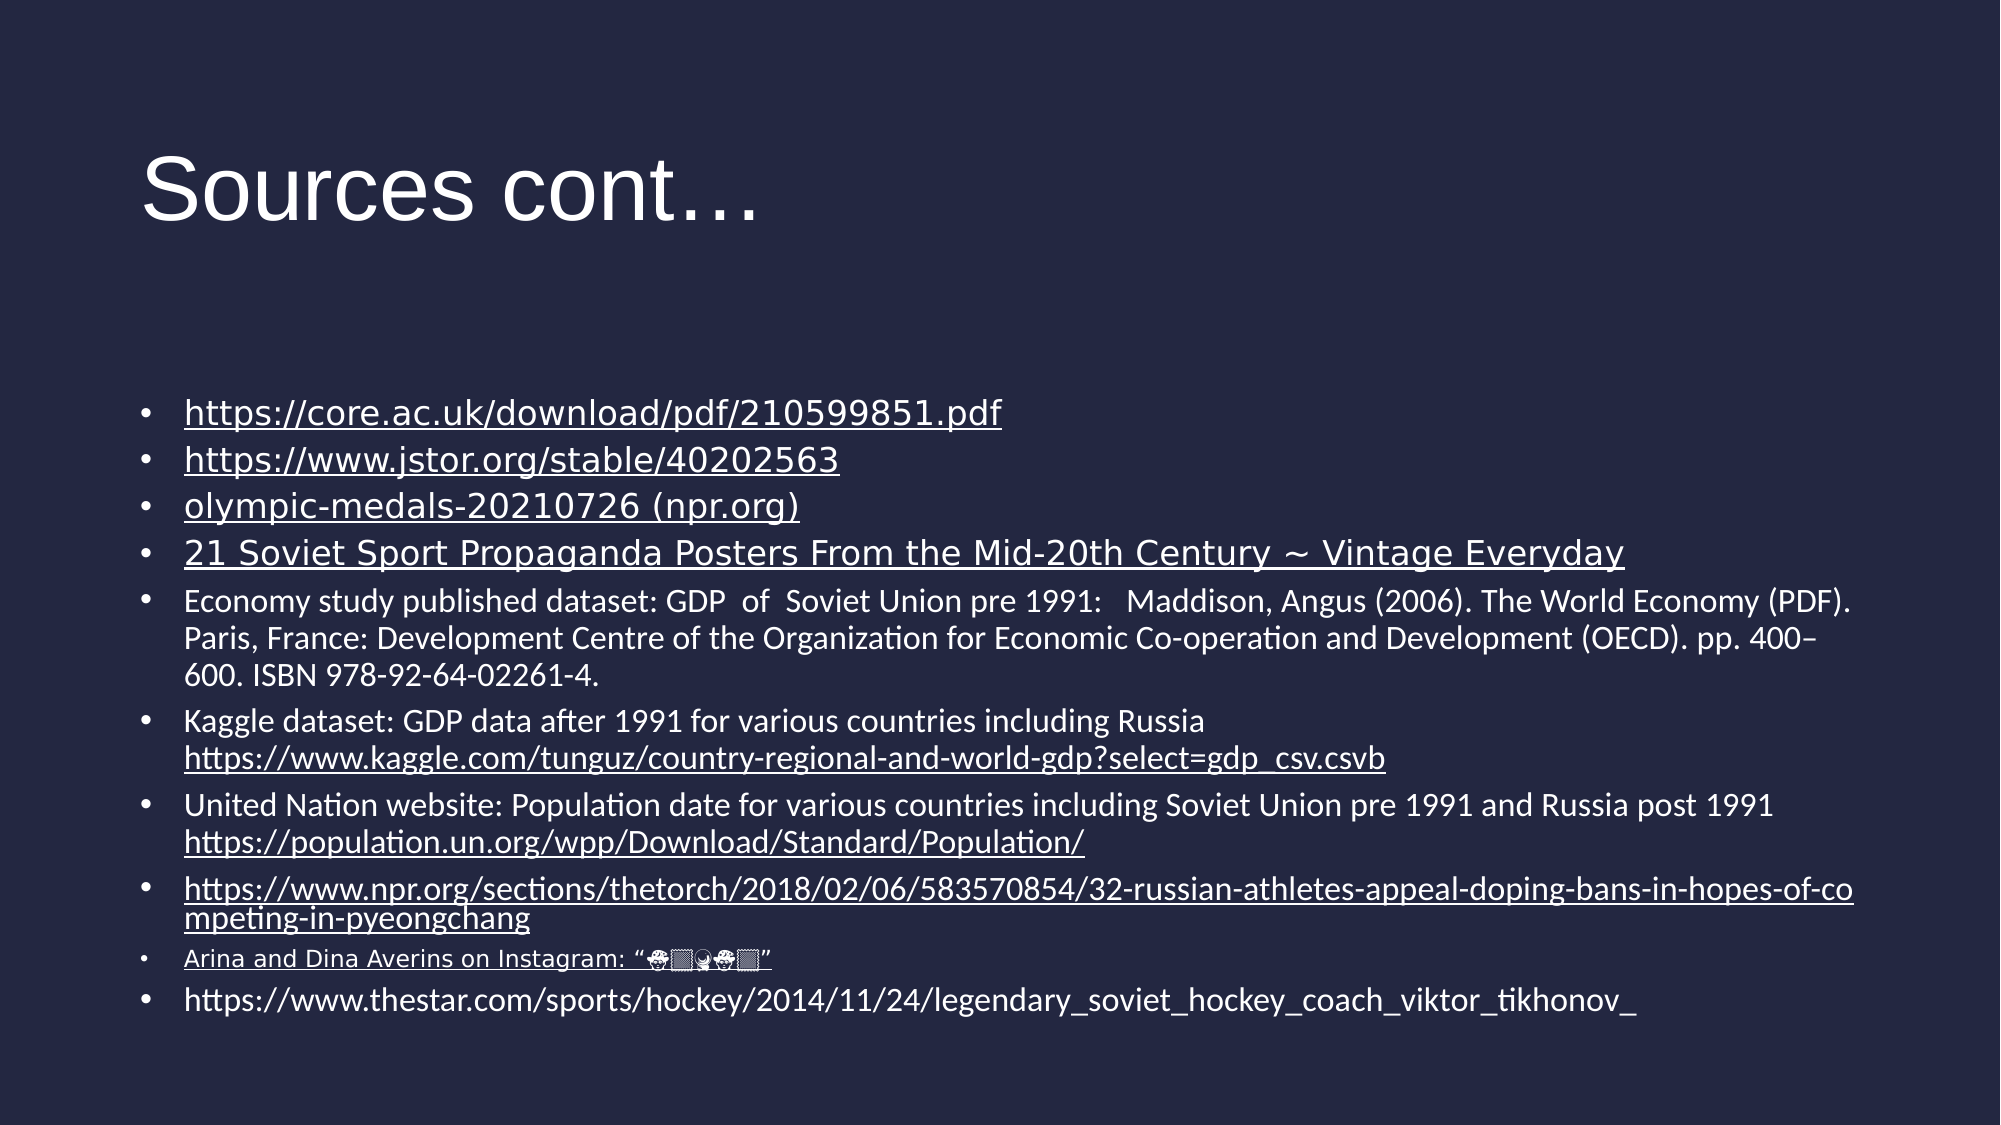

# Sources cont…

https://core.ac.uk/download/pdf/210599851.pdf
https://www.jstor.org/stable/40202563
olympic-medals-20210726 (npr.org)
21 Soviet Sport Propaganda Posters From the Mid-20th Century ~ Vintage Everyday
Economy study published dataset: GDP  of  Soviet Union pre 1991:   Maddison, Angus (2006). The World Economy (PDF). Paris, France: Development Centre of the Organization for Economic Co-operation and Development (OECD). pp. 400–600. ISBN 978-92-64-02261-4.
Kaggle dataset: GDP data after 1991 for various countries including Russia https://www.kaggle.com/tunguz/country-regional-and-world-gdp?select=gdp_csv.csvb
United Nation website: Population date for various countries including Soviet Union pre 1991 and Russia post 1991 https://population.un.org/wpp/Download/Standard/Population/
https://www.npr.org/sections/thetorch/2018/02/06/583570854/32-russian-athletes-appeal-doping-bans-in-hopes-of-competing-in-pyeongchang
Arina and Dina Averins️️️️️ on Instagram: “🧙🏼🔮🧙🏼”
https://www.thestar.com/sports/hockey/2014/11/24/legendary_soviet_hockey_coach_viktor_tikhonov_